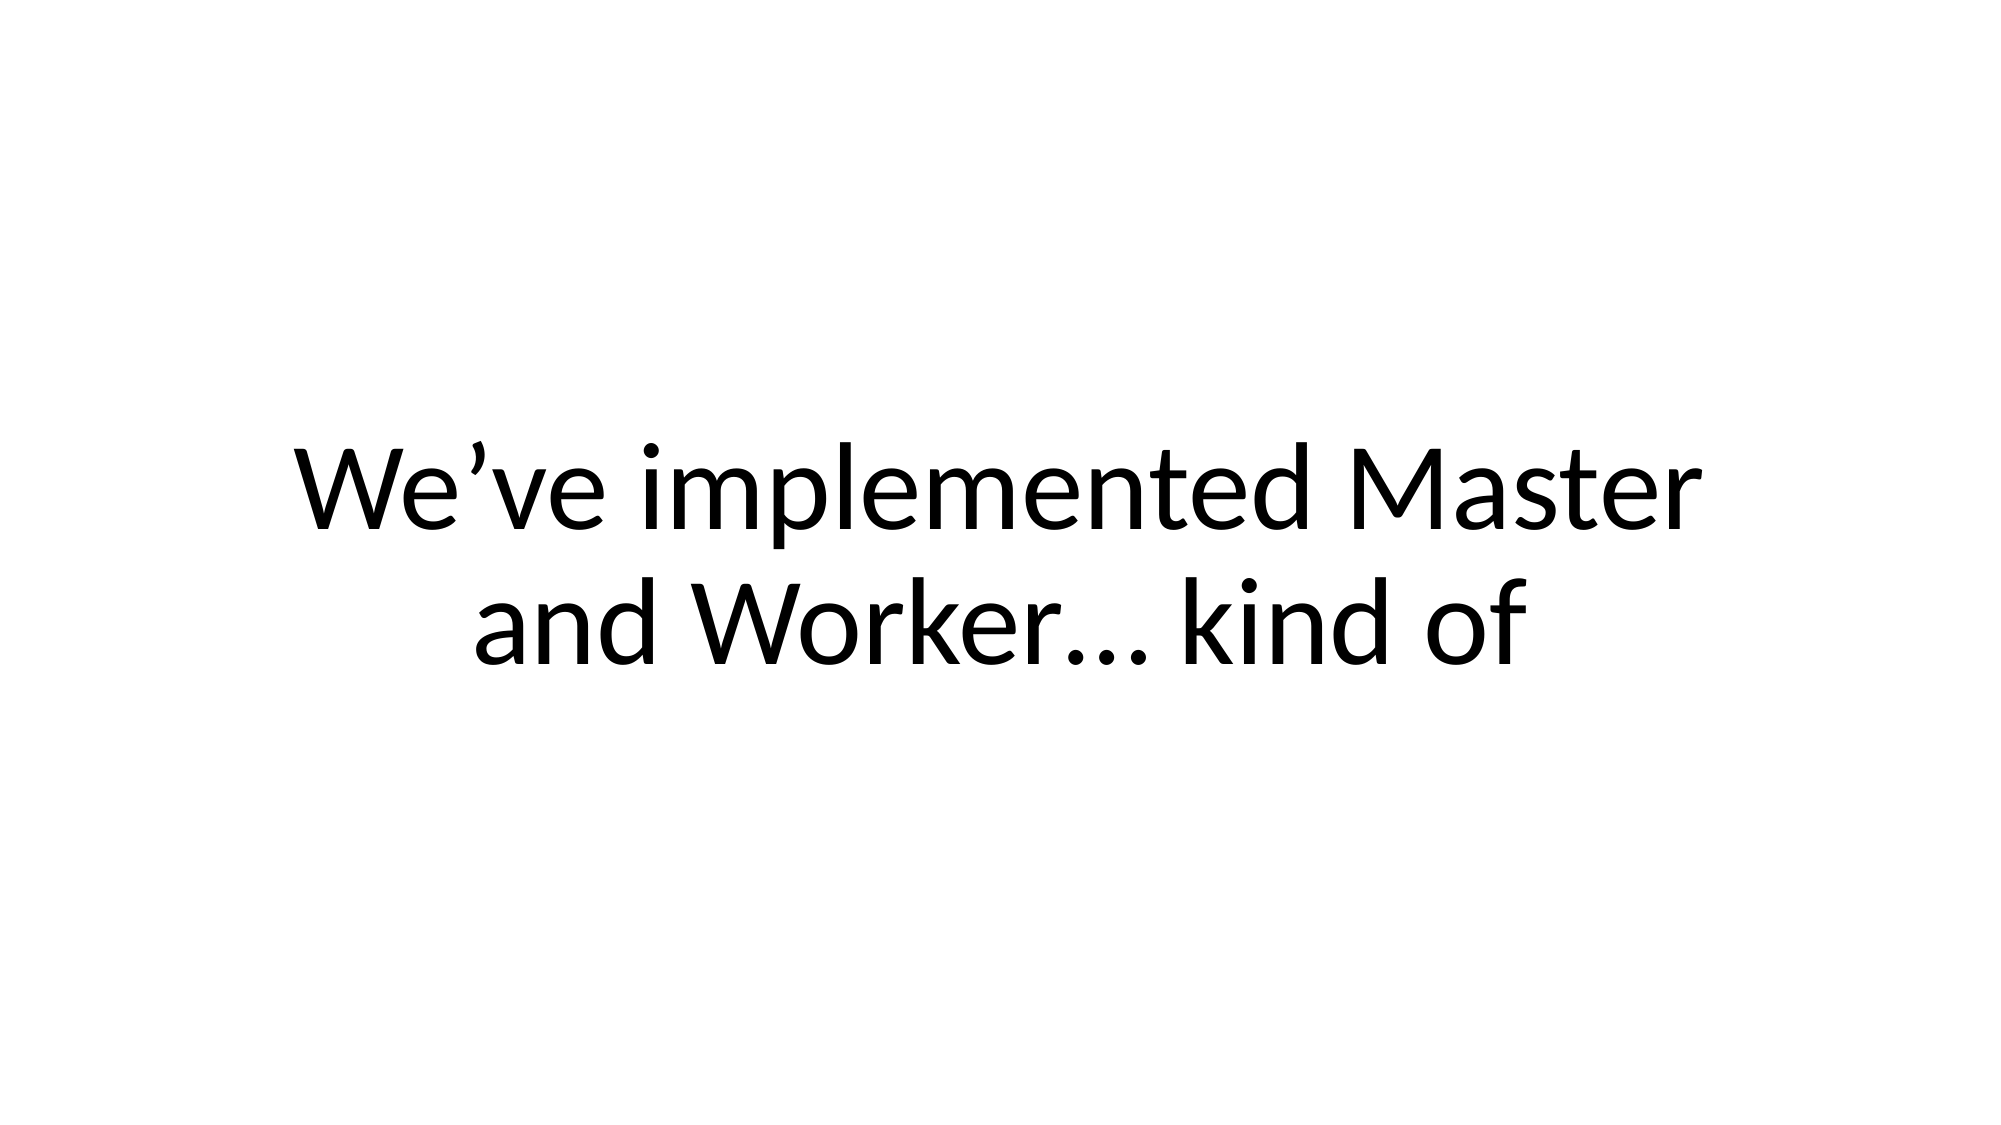

# We’ve implemented Master and Worker… kind of